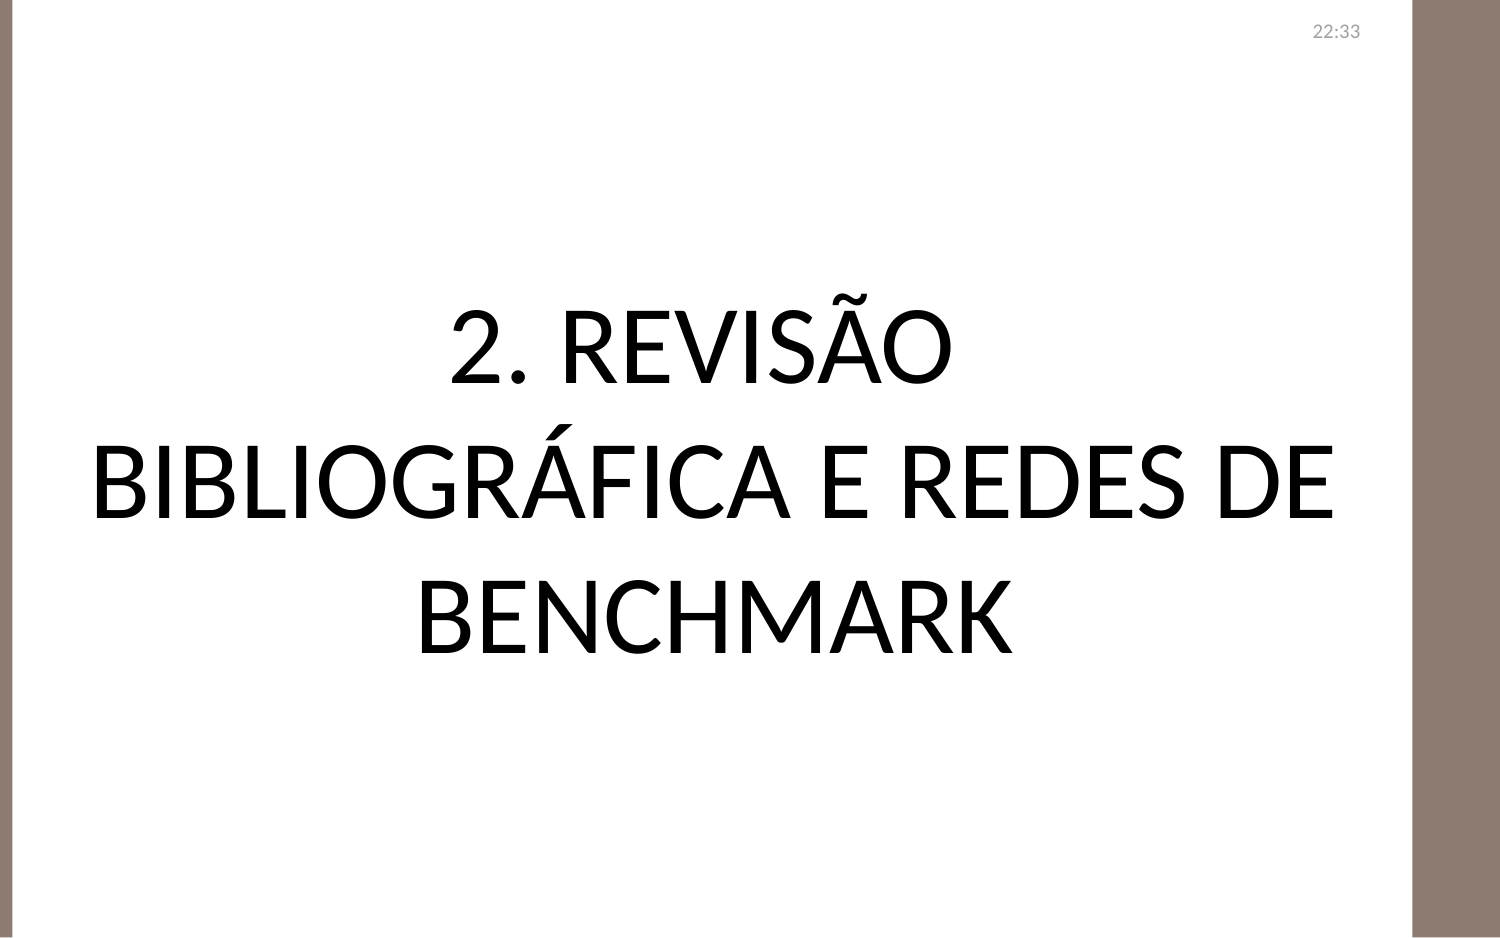

2. Revisão
Bibliográfica e Redes de Benchmark
22:33